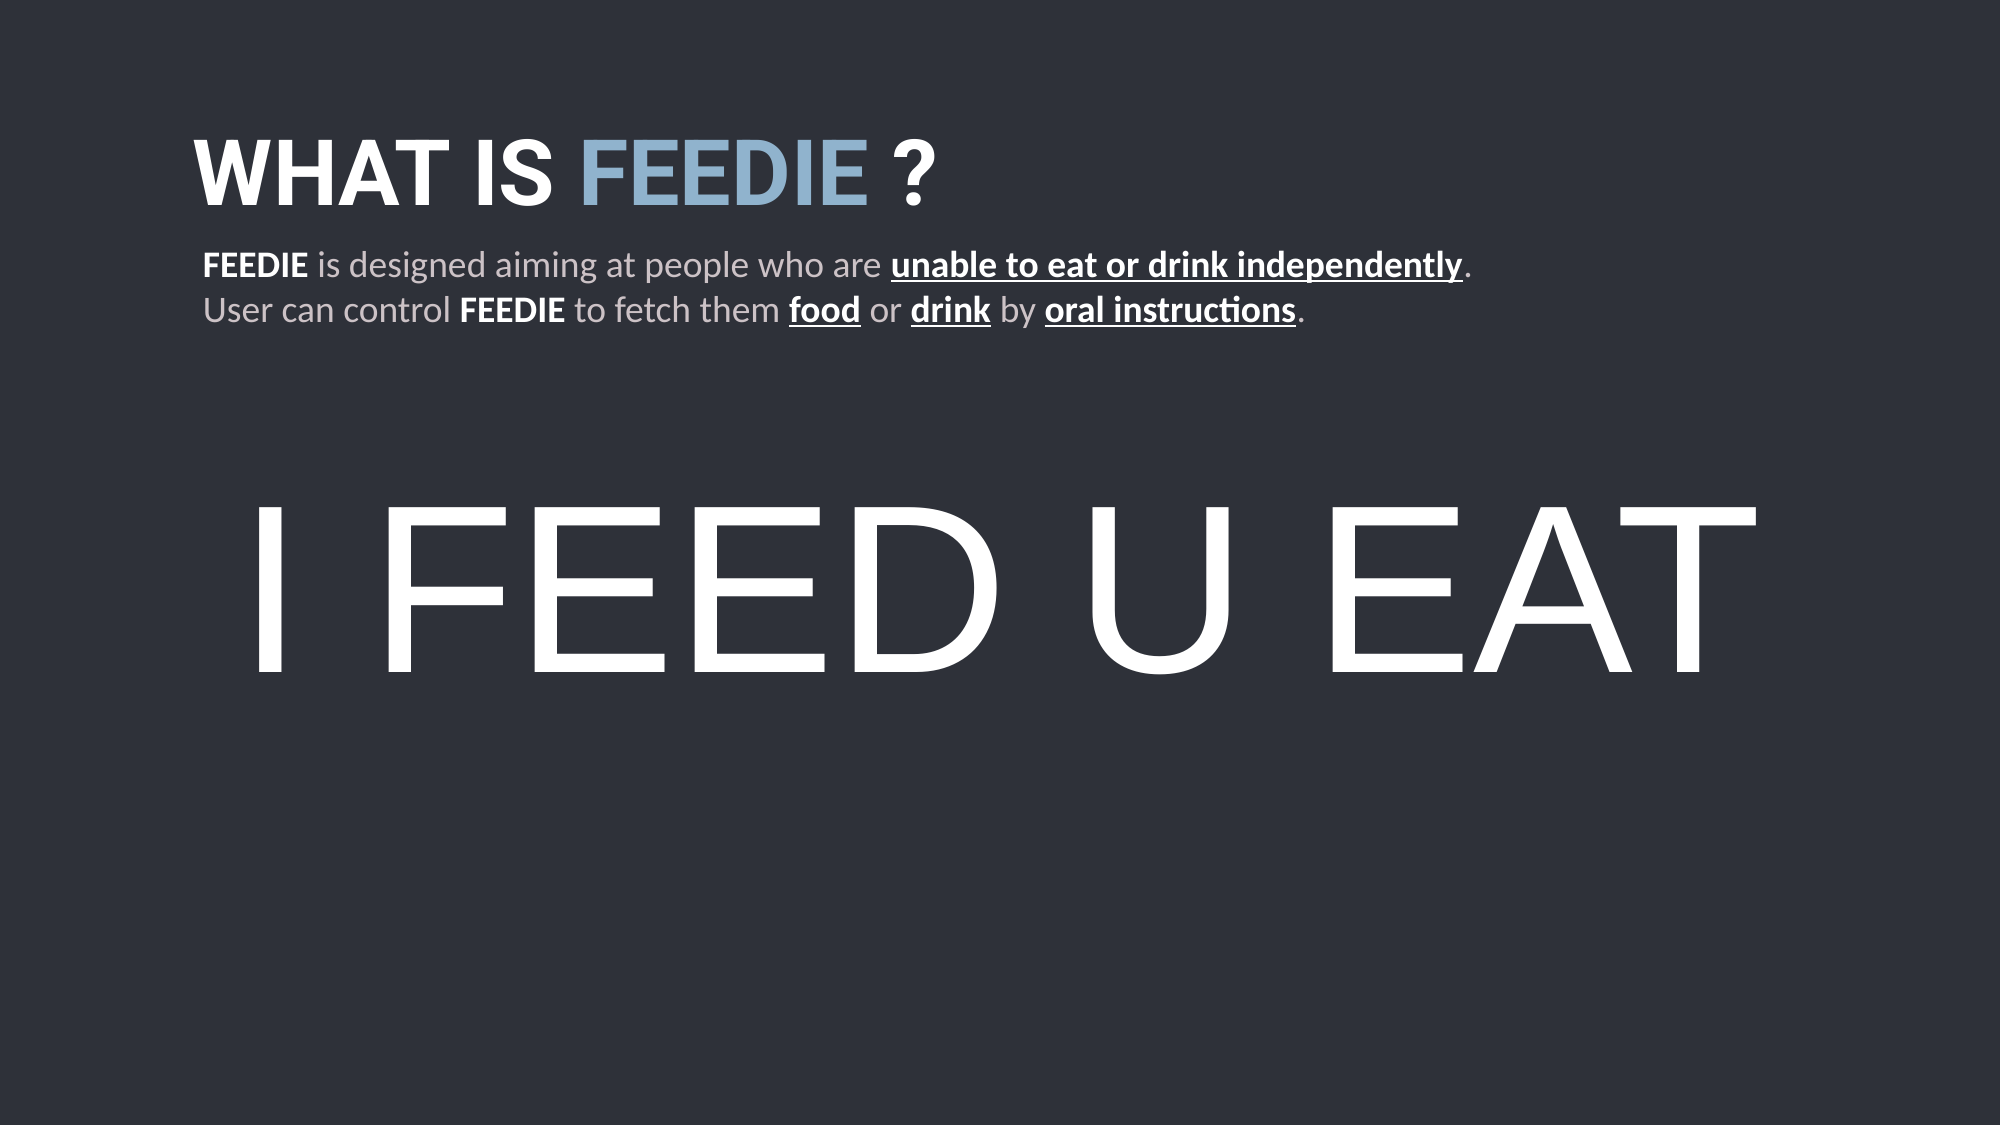

WHAT IS FEEDIE ?
FEEDIE is designed aiming at people who are unable to eat or drink independently.
User can control FEEDIE to fetch them food or drink by oral instructions.
I FEED U EAT